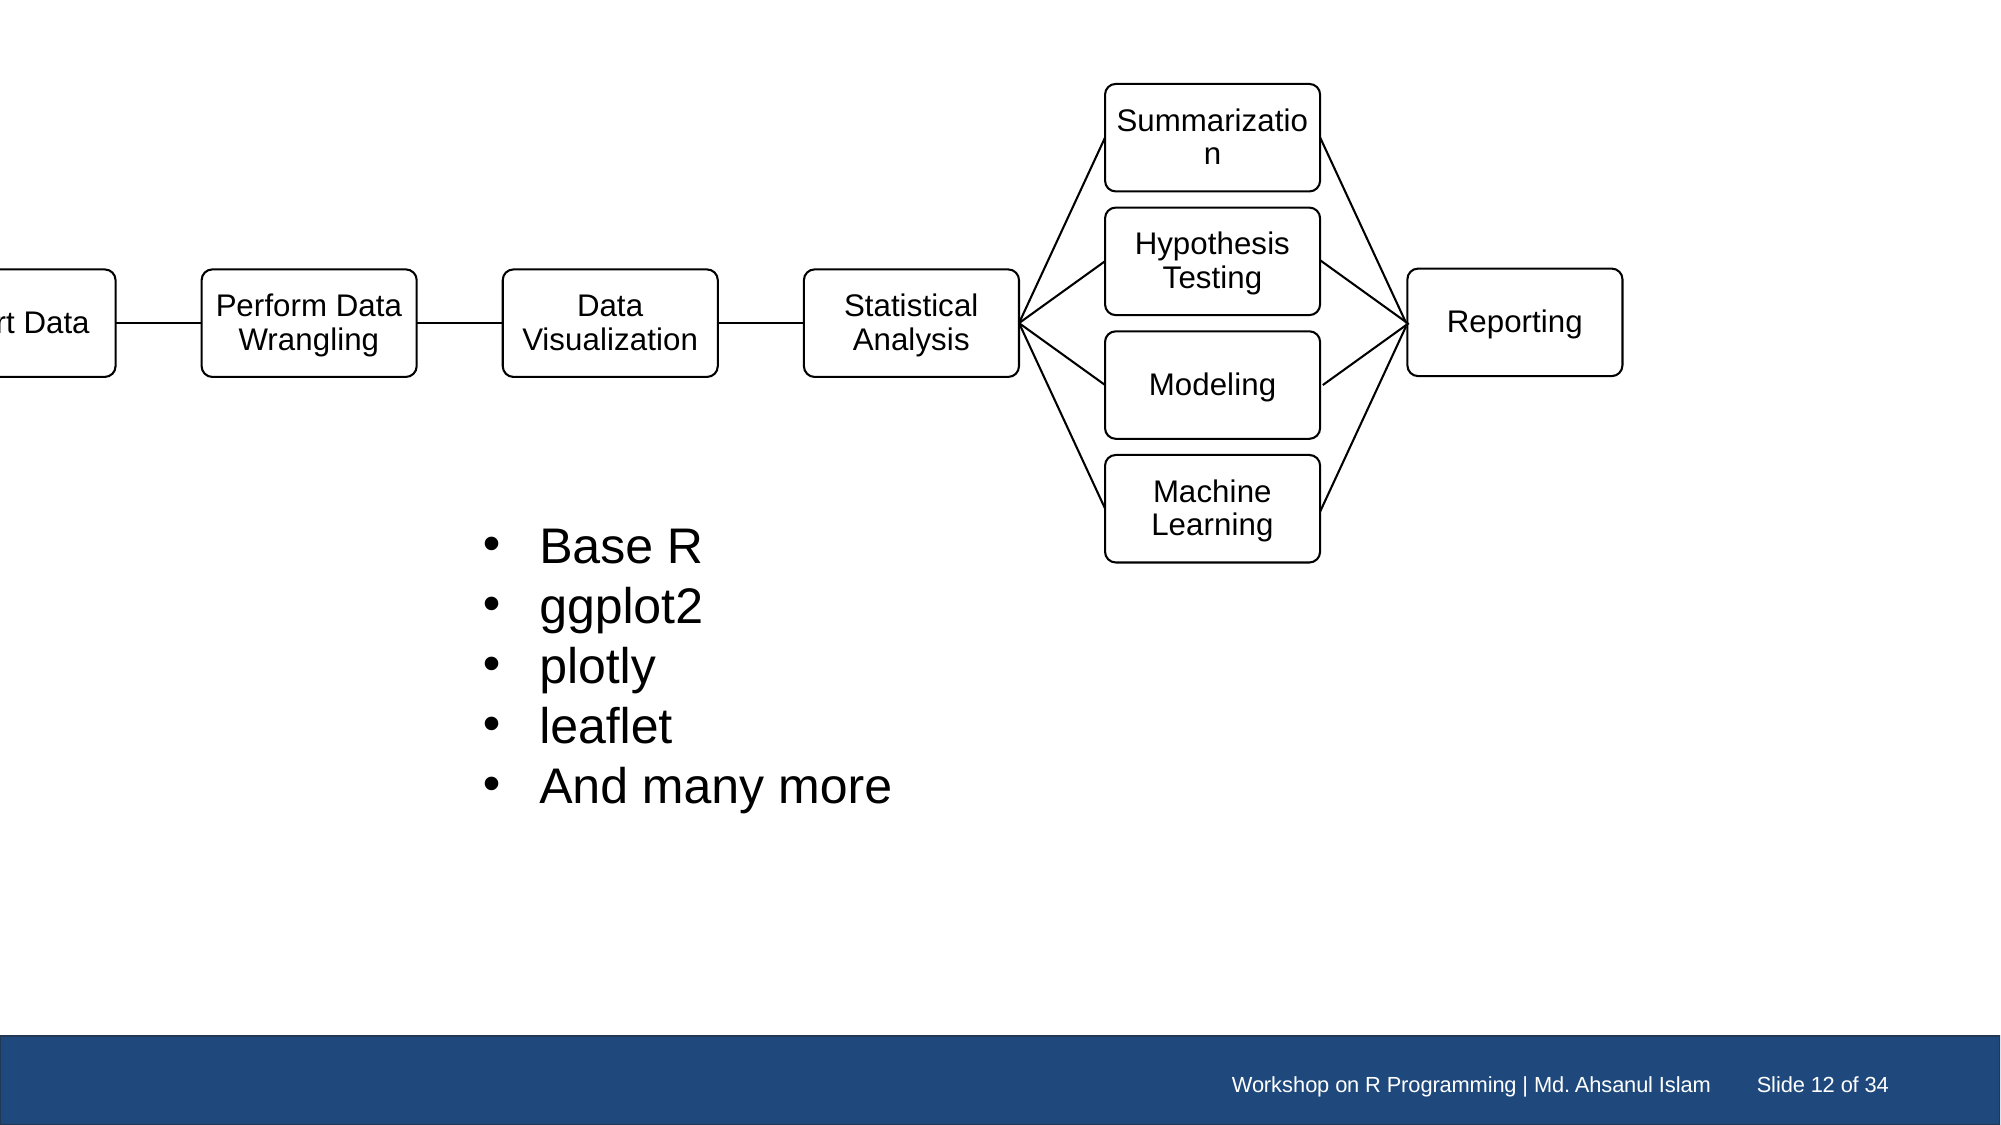

Summarization
Hypothesis Testing

Reporting
Import Data
Perform Data Wrangling
Data Visualization
Statistical Analysis

Modeling

Machine Learning
Base R
ggplot2
plotly
leaflet
And many more
Workshop on R Programming | Md. Ahsanul Islam
Slide 12 of 34